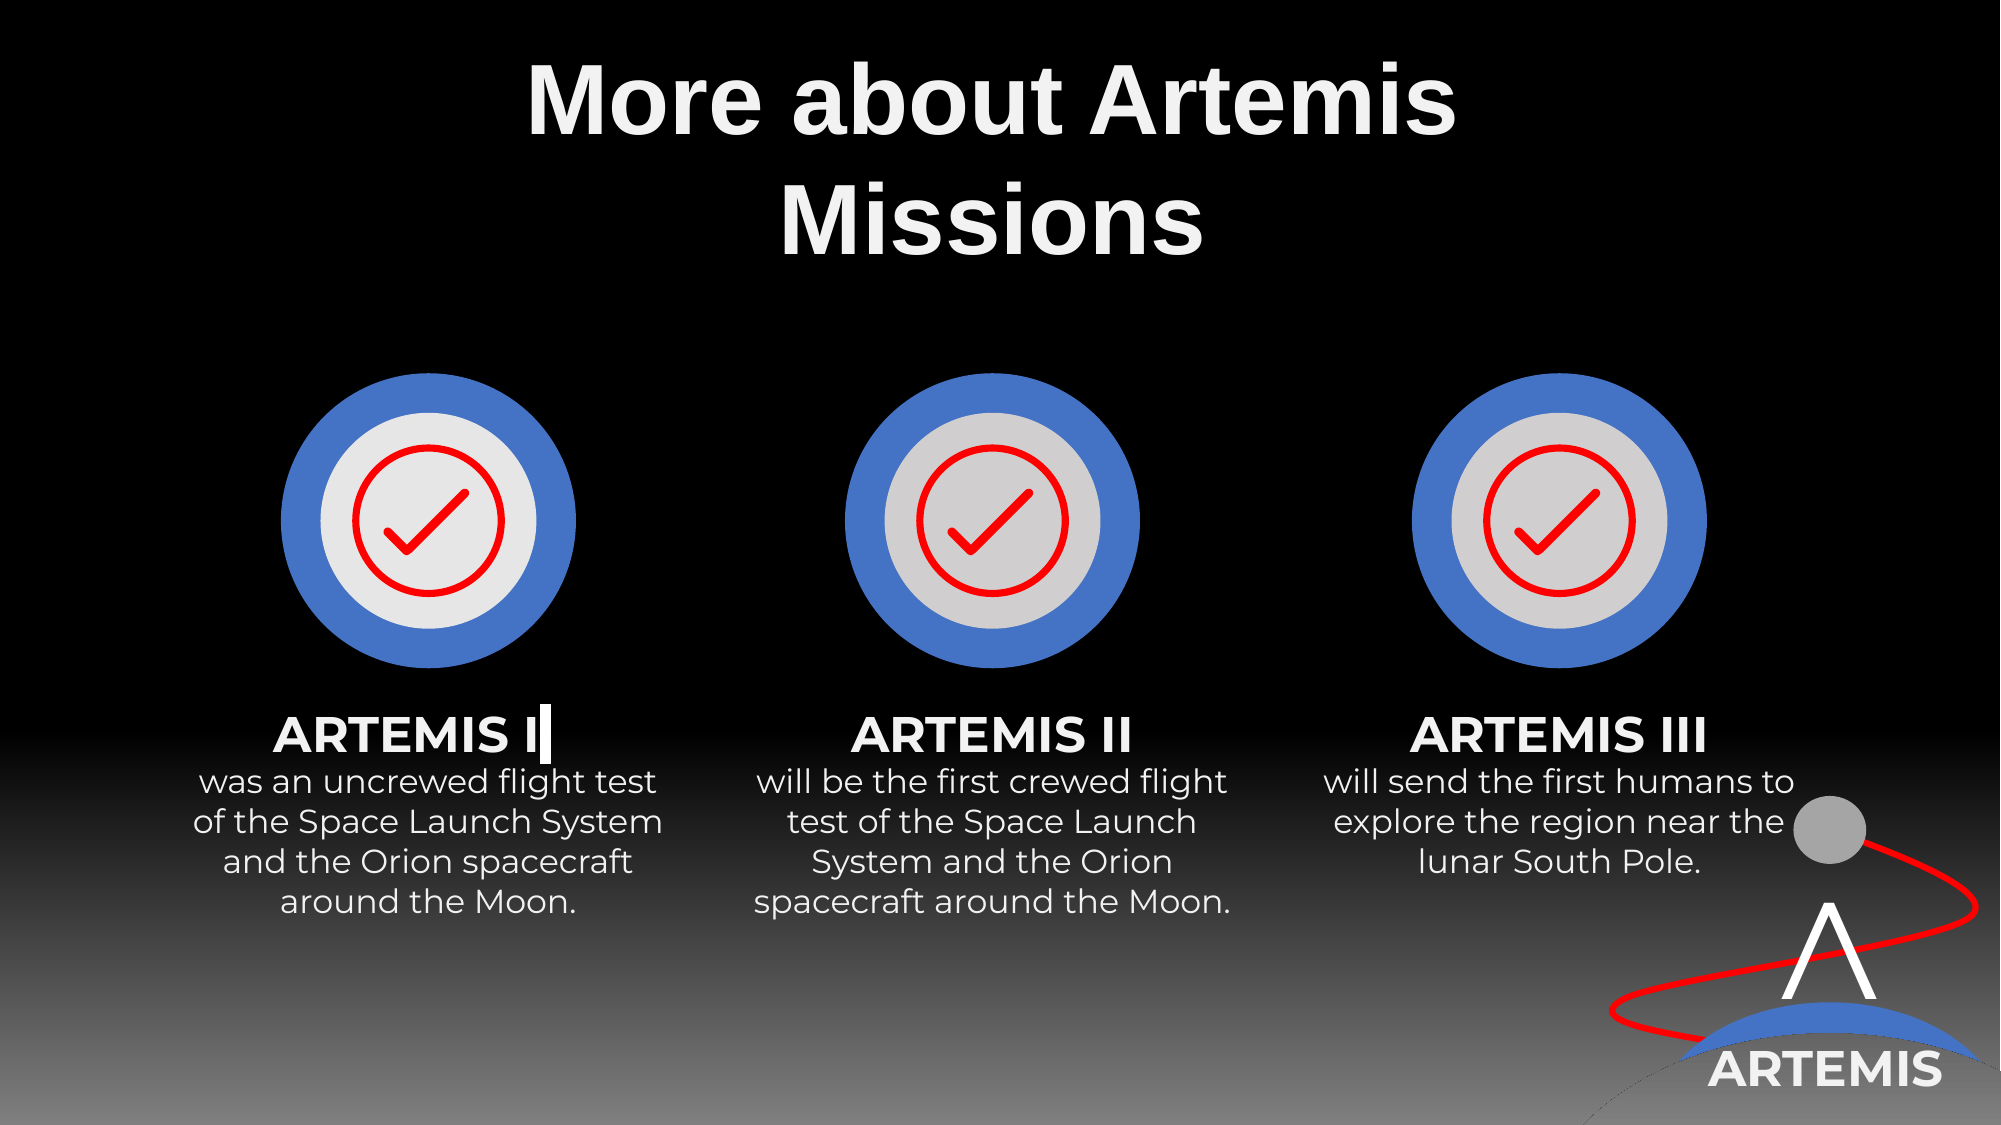

More about Artemis Missions

ARTEMIS I
was an uncrewed flight test of the Space Launch System and the Orion spacecraft around the Moon.
ARTEMIS II
will be the first crewed flight test of the Space Launch System and the Orion spacecraft around the Moon.
ARTEMIS III
will send the first humans to explore the region near the lunar South Pole.

Λ

ARTEMIS